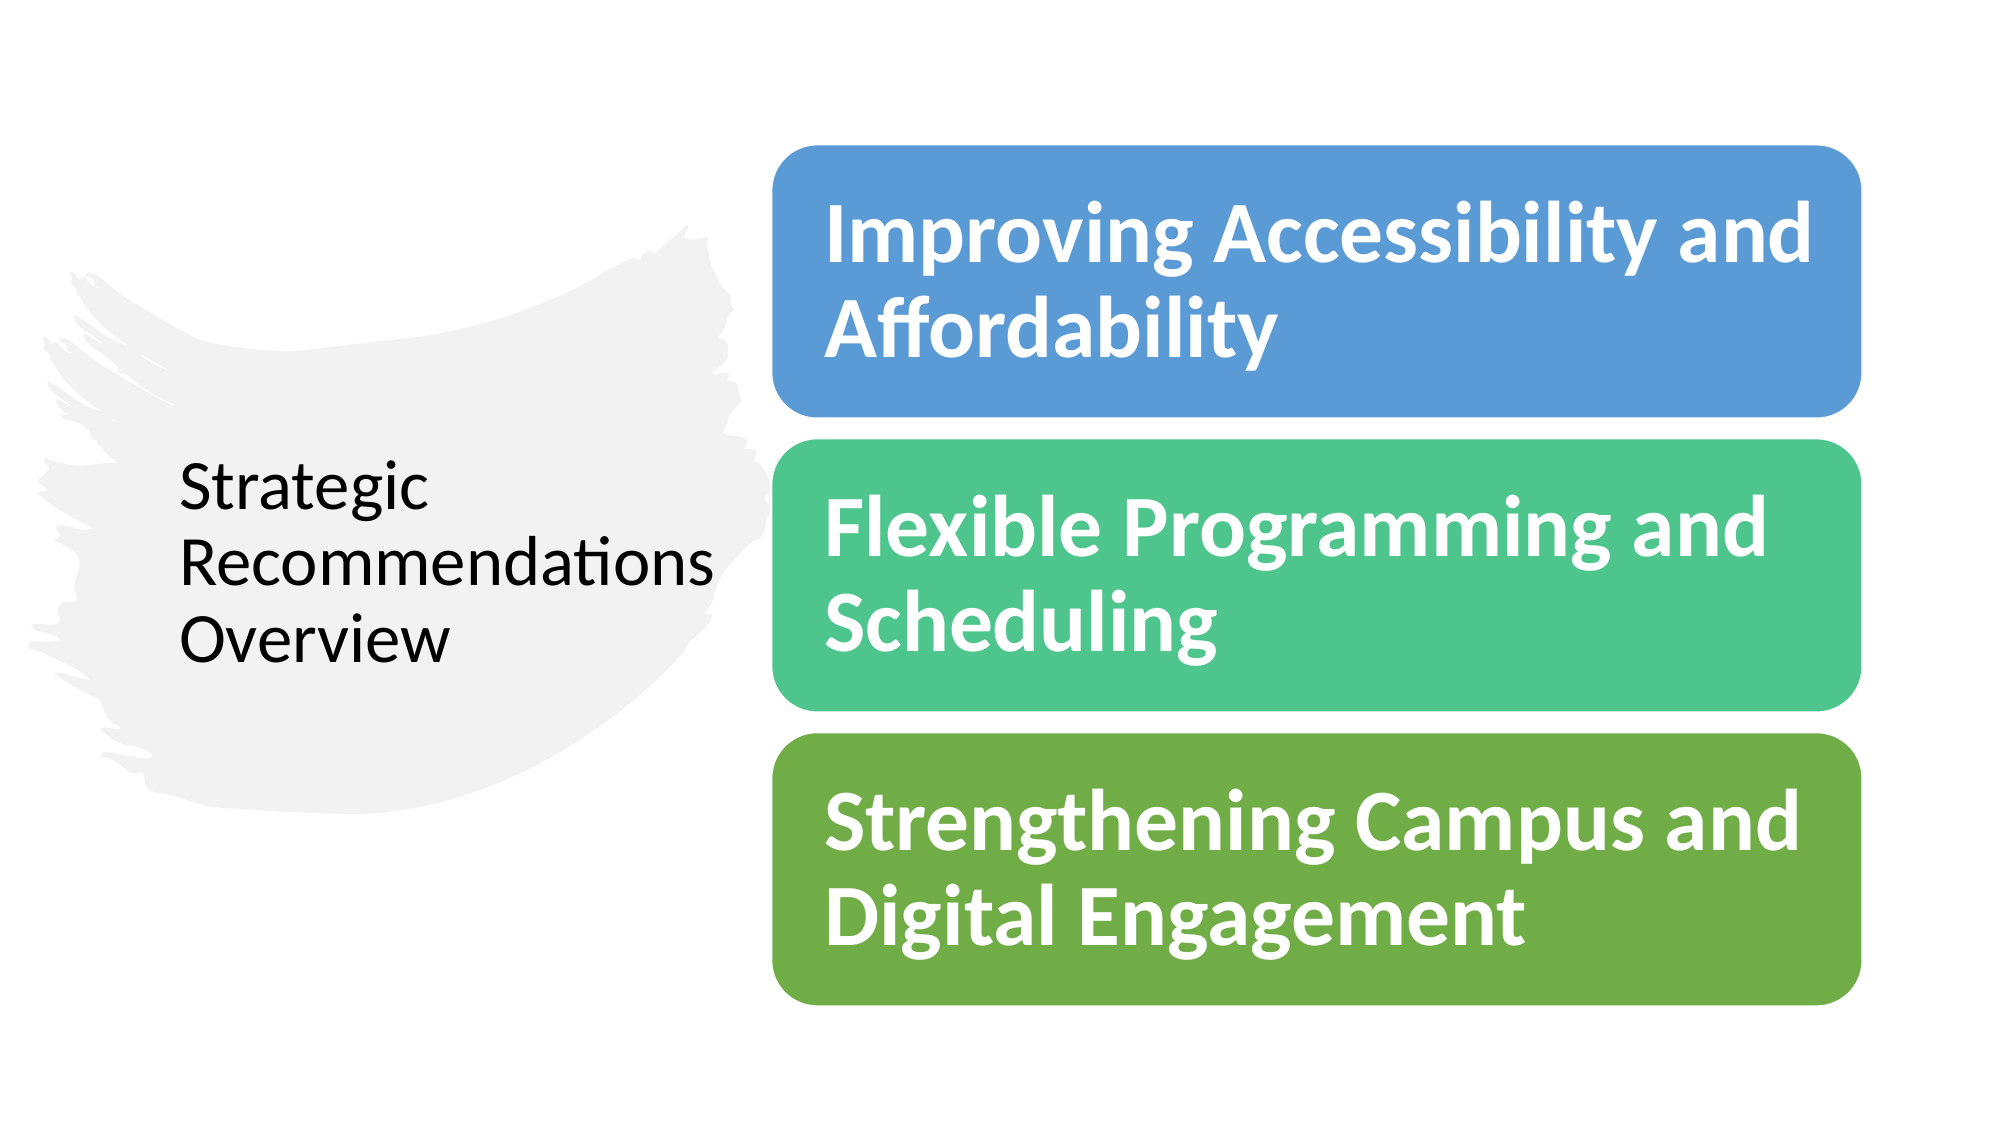

# Strategic Recommendations Overview
Improving Accessibility and Affordability
Flexible Programming and Scheduling
Strengthening Campus and Digital Engagement